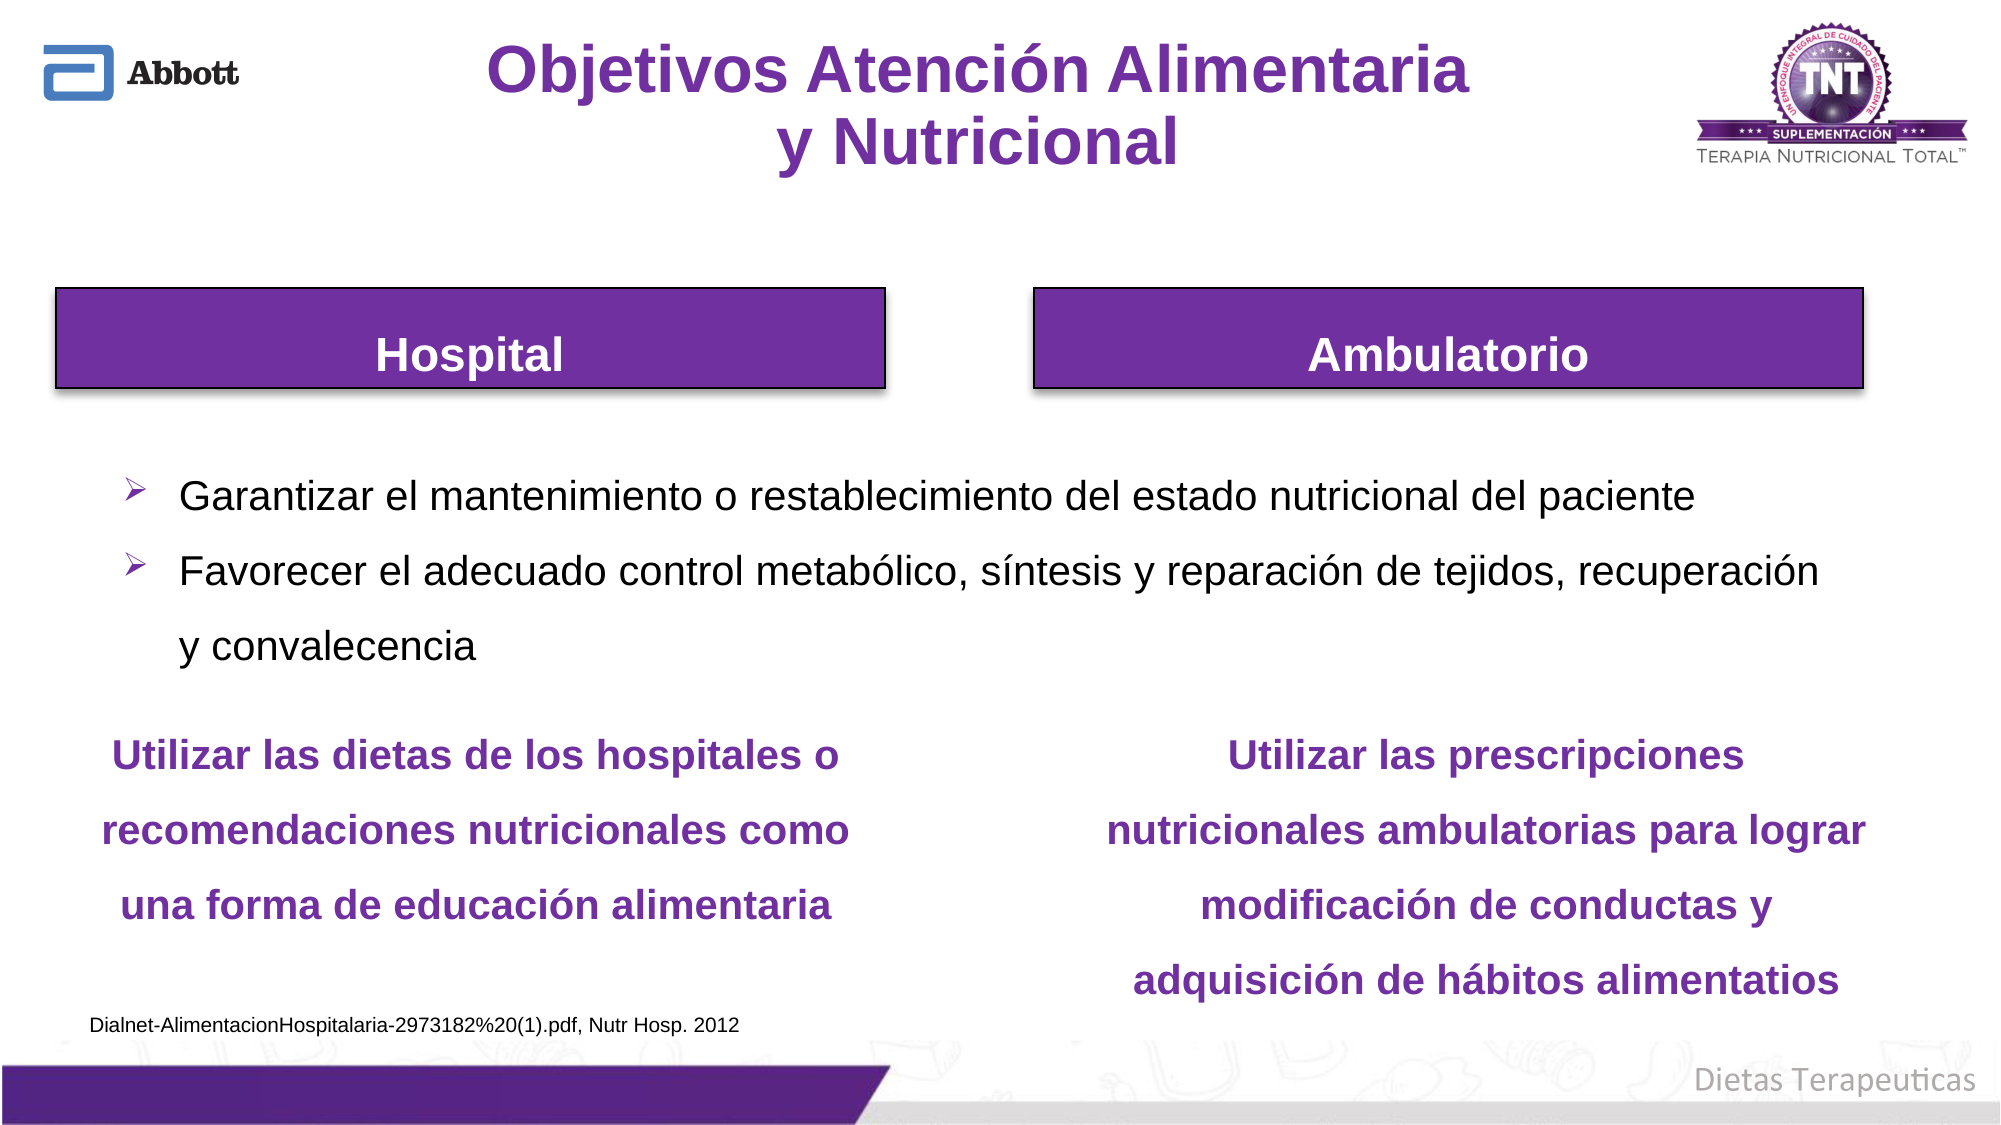

# Objetivos Atención Alimentaria y Nutricional

Hospital
Ambulatorio
Garantizar el mantenimiento o restablecimiento del estado nutricional del paciente
Favorecer el adecuado control metabólico, síntesis y reparación de tejidos, recuperación y convalecencia
Utilizar las dietas de los hospitales o recomendaciones nutricionales como una forma de educación alimentaria
Utilizar las prescripciones nutricionales ambulatorias para lograr modificación de conductas y adquisición de hábitos alimentatios
Dialnet-AlimentacionHospitalaria-2973182%20(1).pdf, Nutr Hosp. 2012